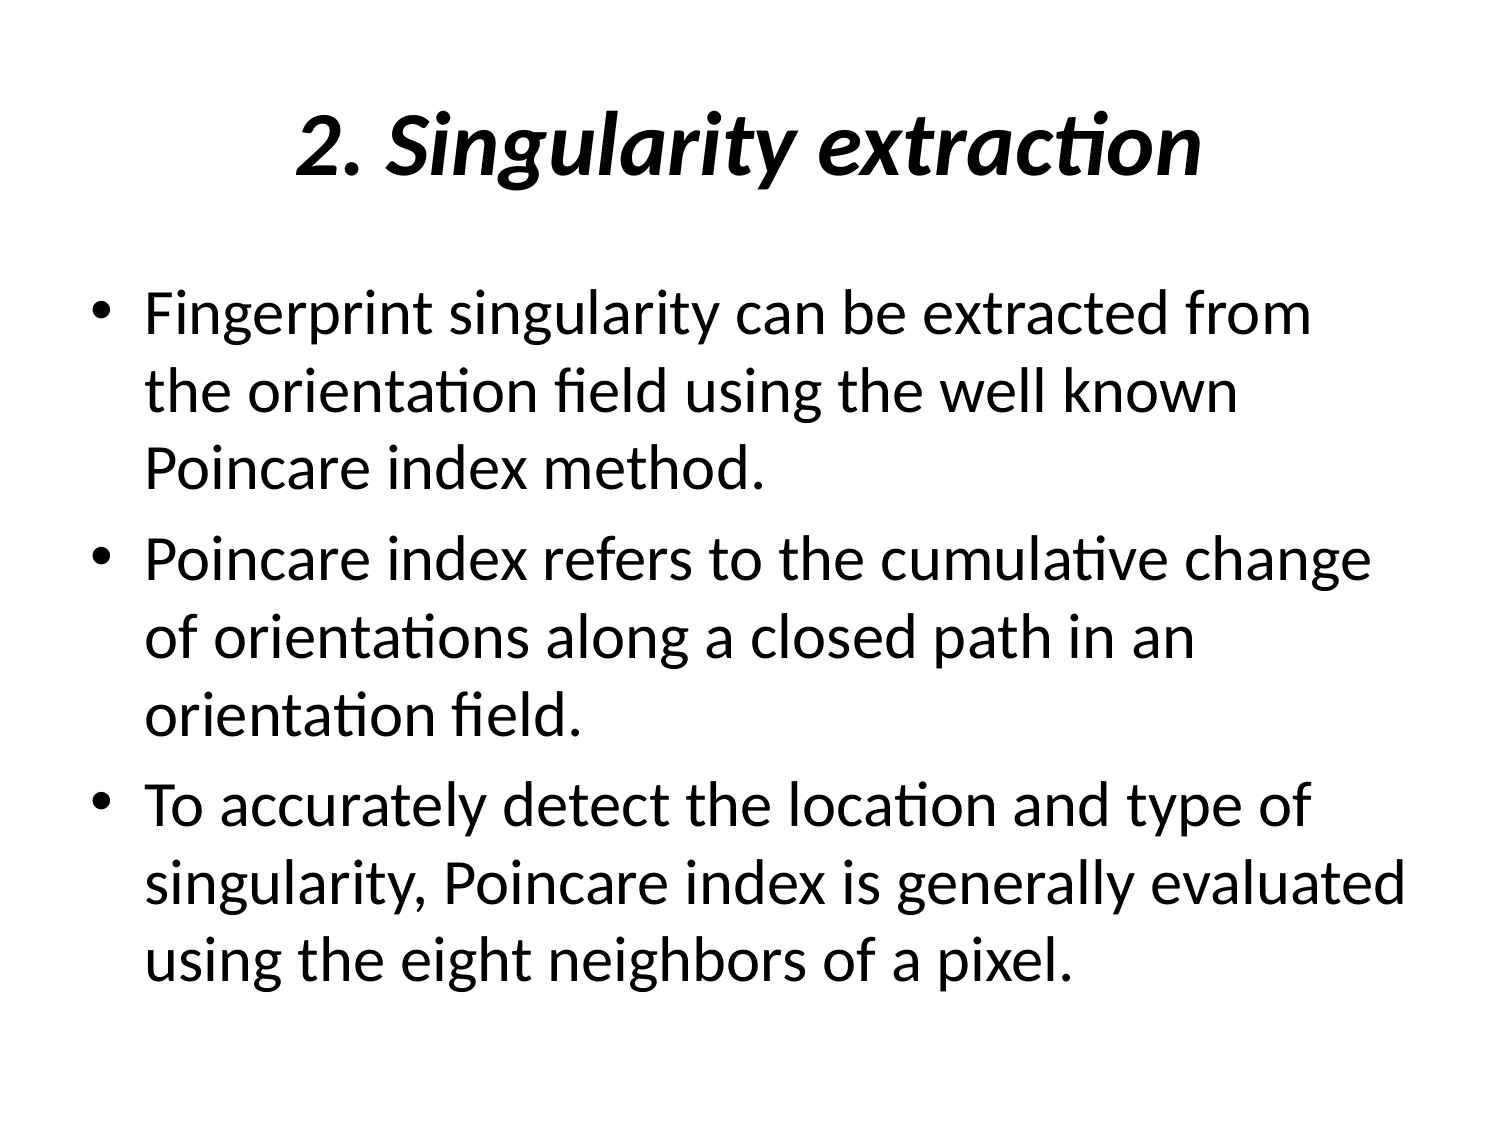

# 2. Singularity extraction
Fingerprint singularity can be extracted from the orientation field using the well known Poincare index method.
Poincare index refers to the cumulative change of orientations along a closed path in an orientation field.
To accurately detect the location and type of singularity, Poincare index is generally evaluated using the eight neighbors of a pixel.